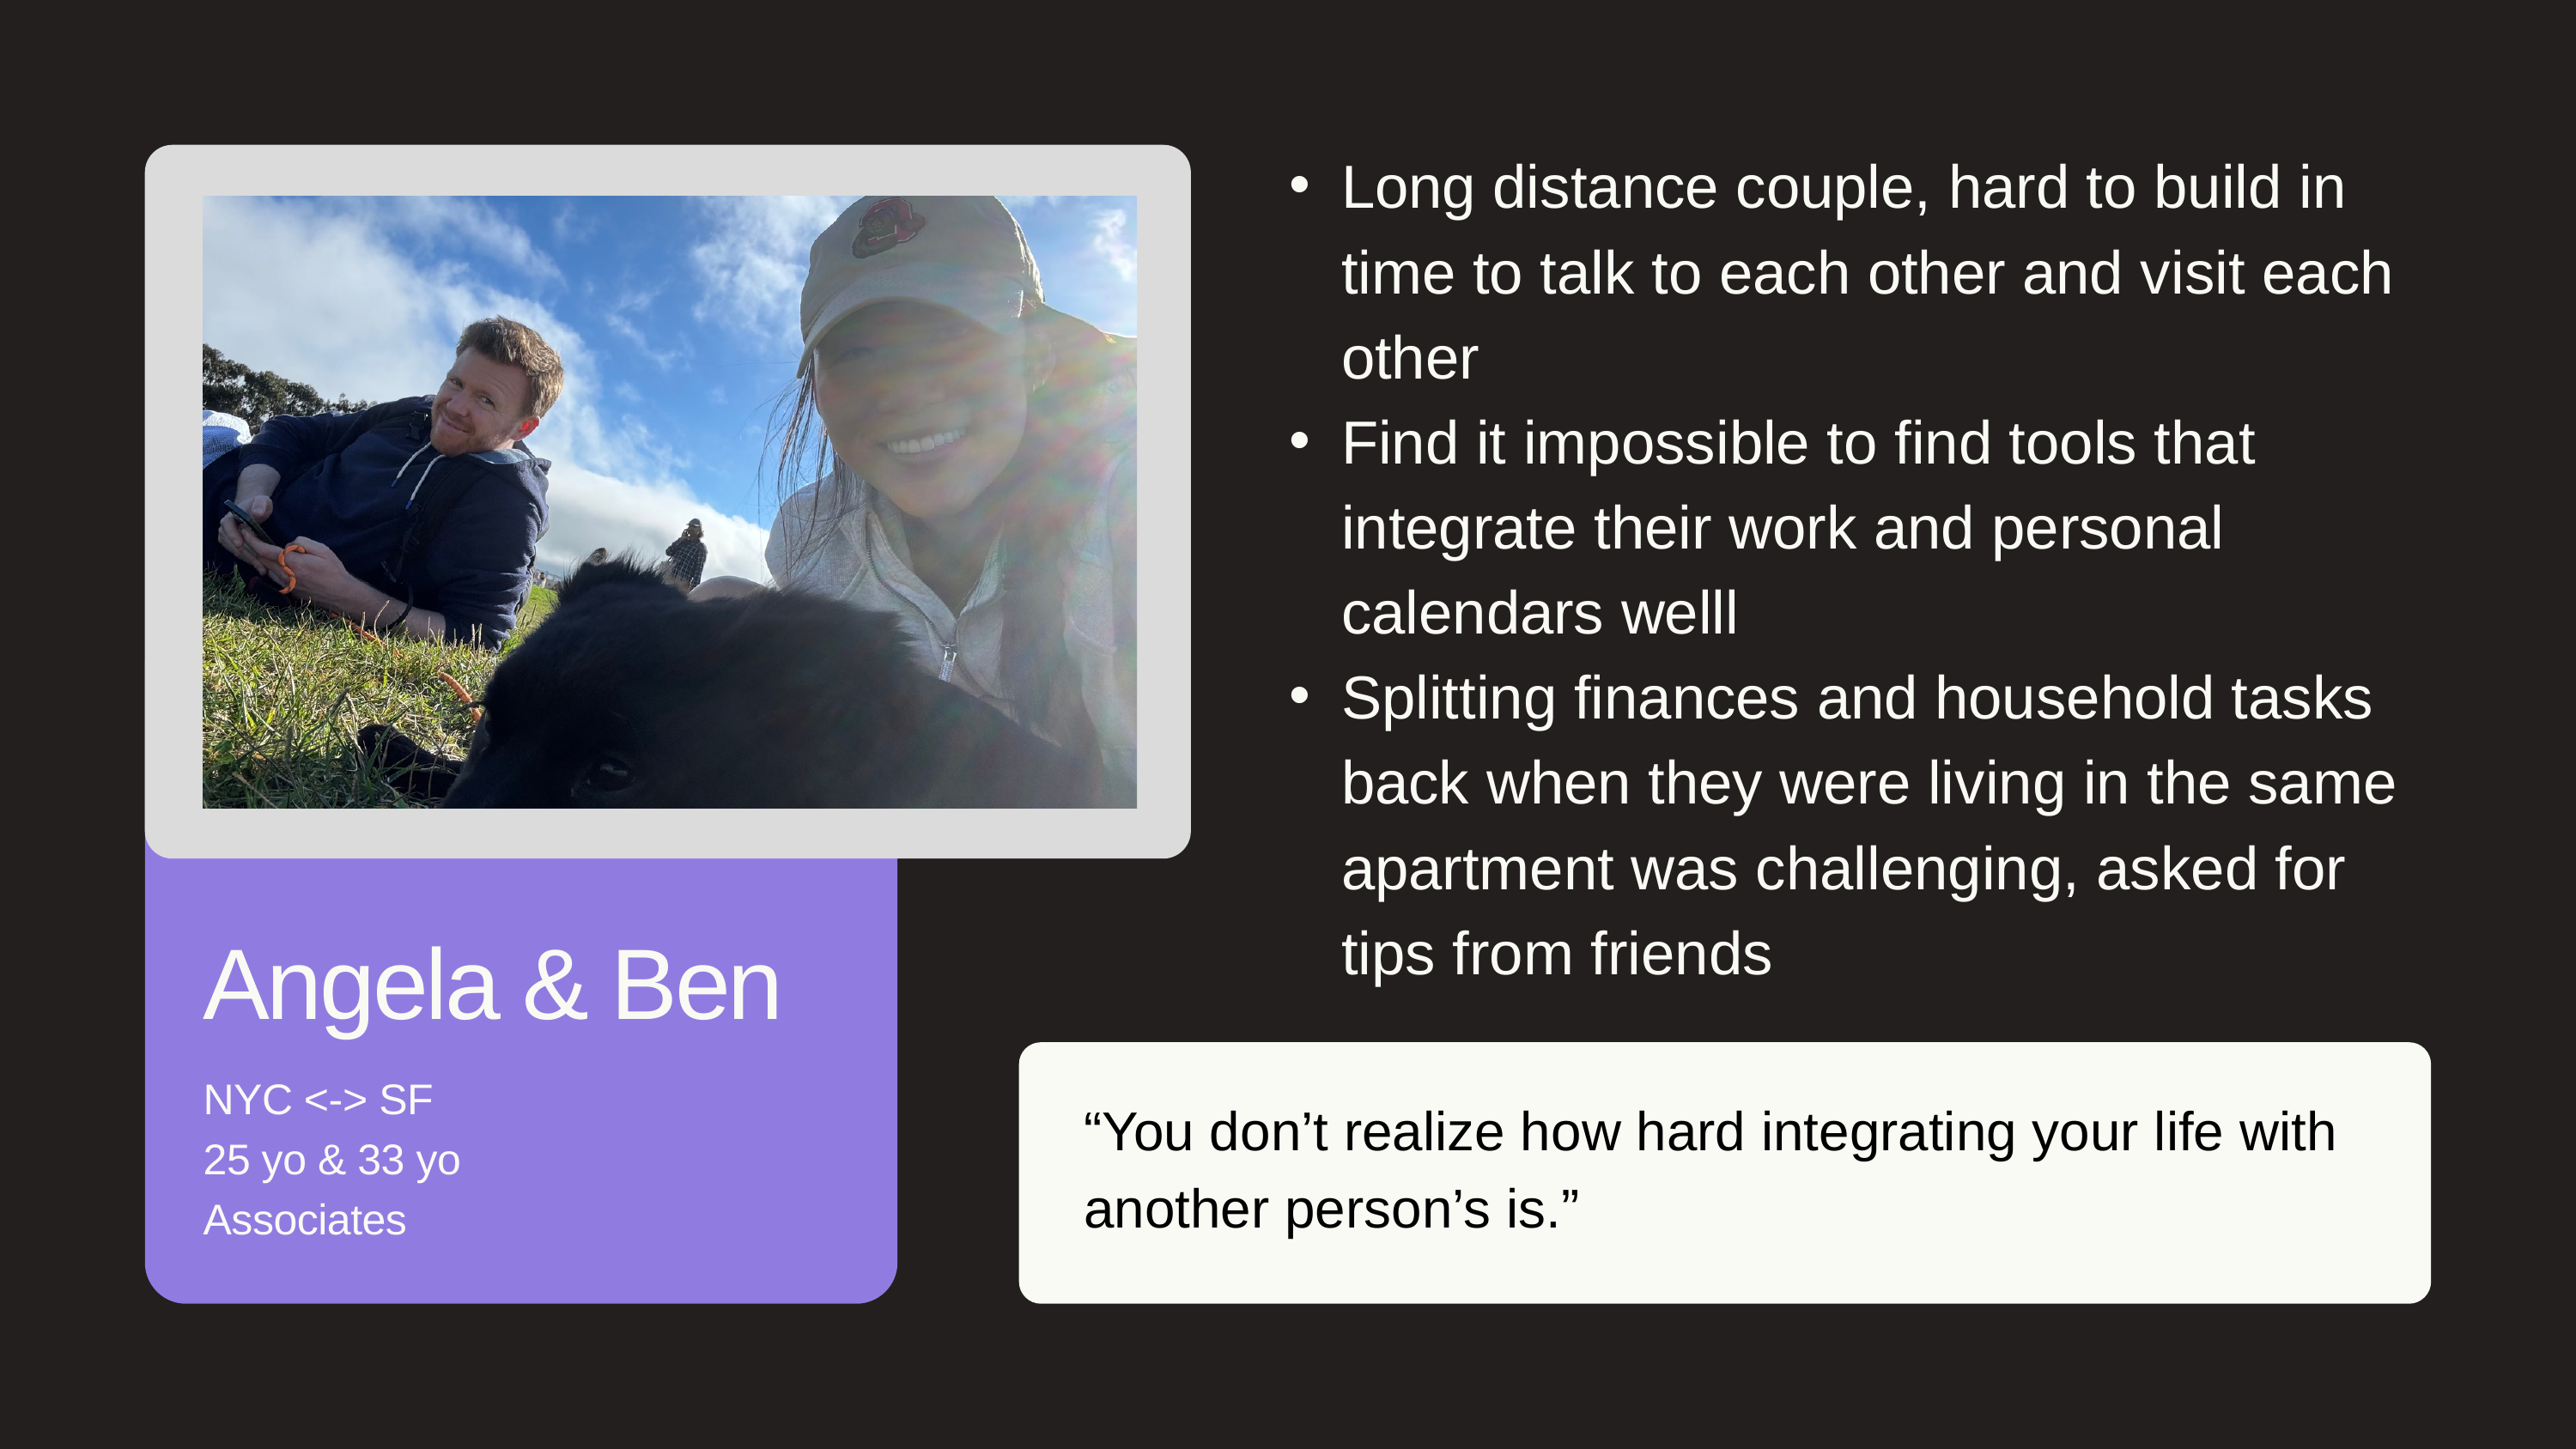

Long distance couple, hard to build in time to talk to each other and visit each other
Find it impossible to find tools that integrate their work and personal calendars welll
Splitting finances and household tasks back when they were living in the same apartment was challenging, asked for tips from friends

Angela & Ben
NYC <-> SF
25 yo & 33 yo
Associates

“You don’t realize how hard integrating your life with another person’s is.”